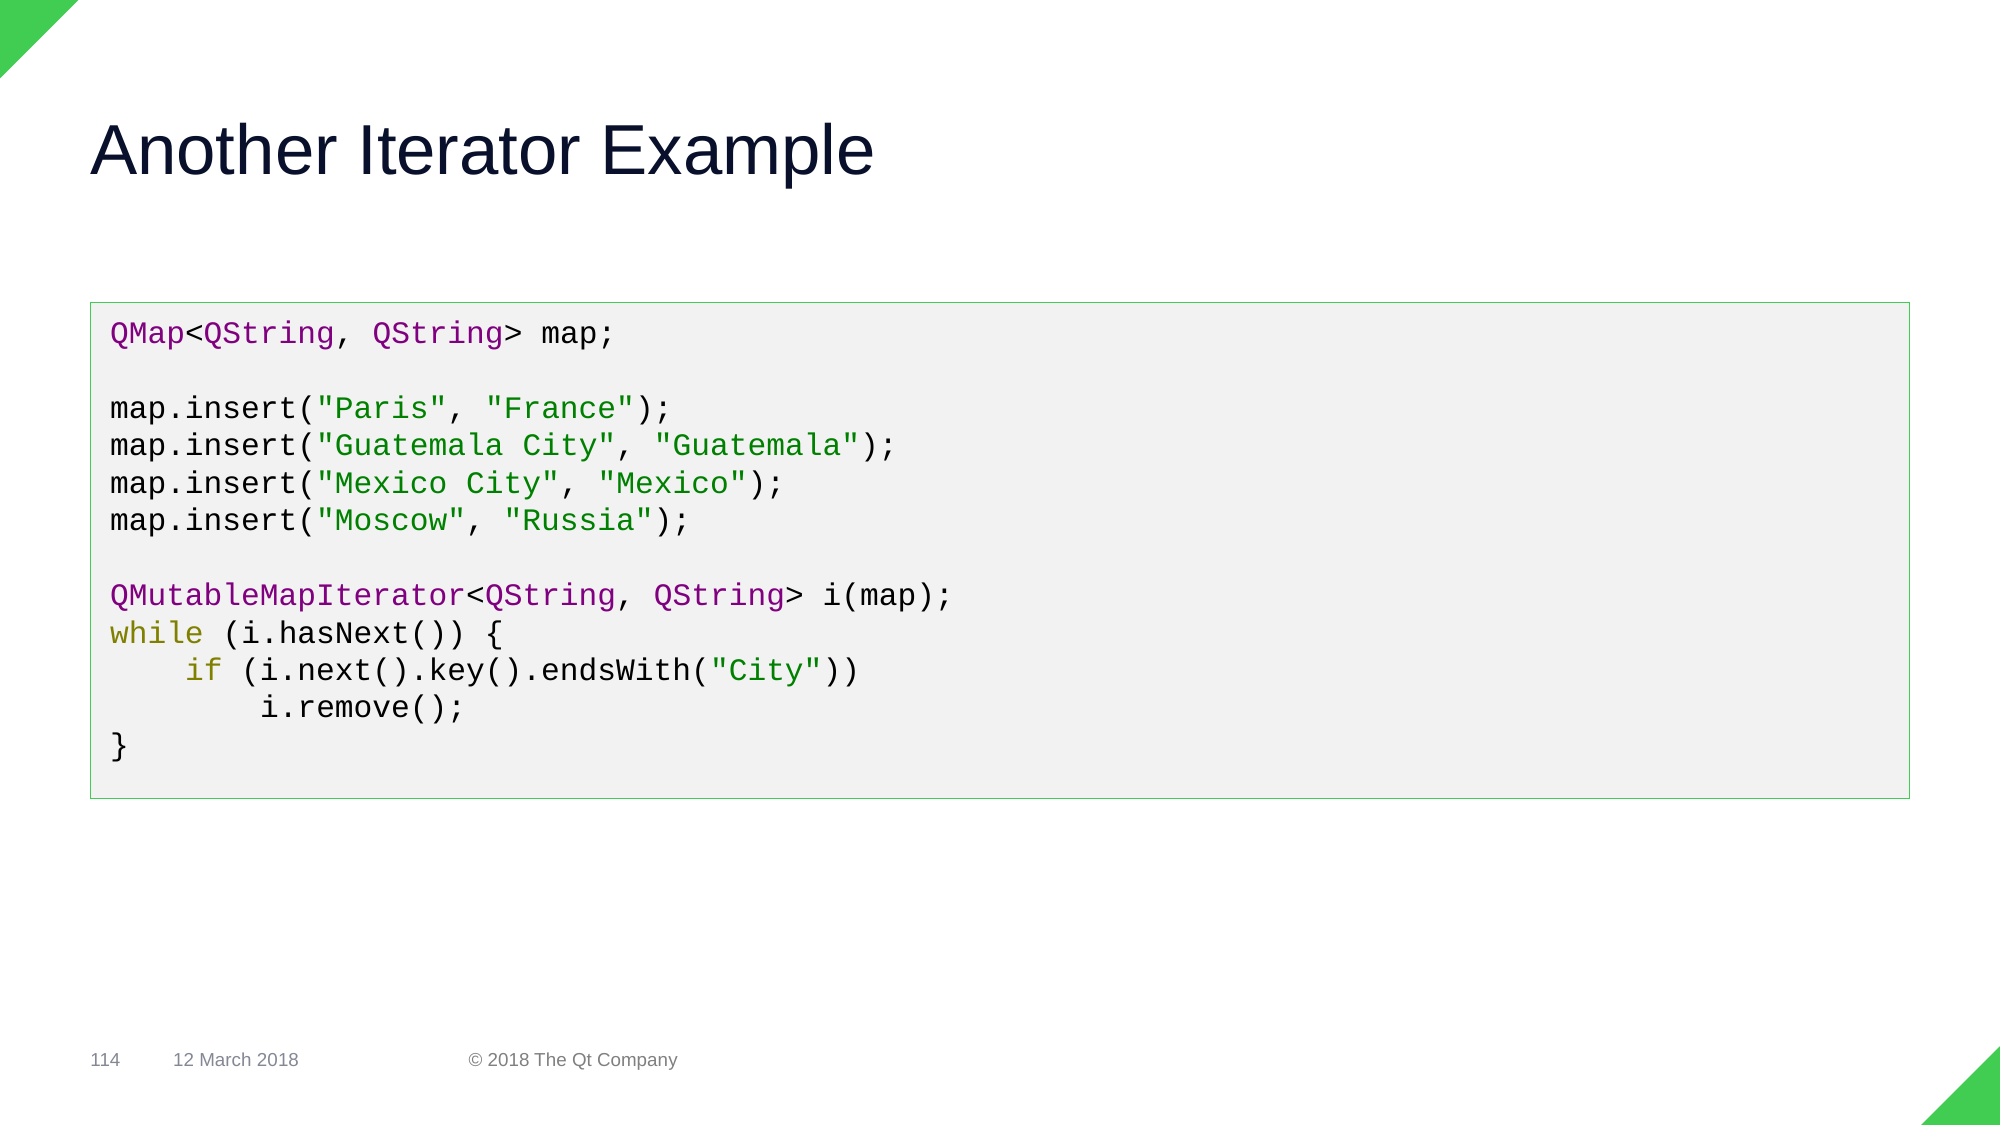

# Another Iterator Example
QMap<QString, QString> map;

map.insert("Paris", "France");
map.insert("Guatemala City", "Guatemala");
map.insert("Mexico City", "Mexico");
map.insert("Moscow", "Russia");

QMutableMapIterator<QString, QString> i(map);
while (i.hasNext()) {
    if (i.next().key().endsWith("City"))
        i.remove();
}
114
12 March 2018
© 2018 The Qt Company